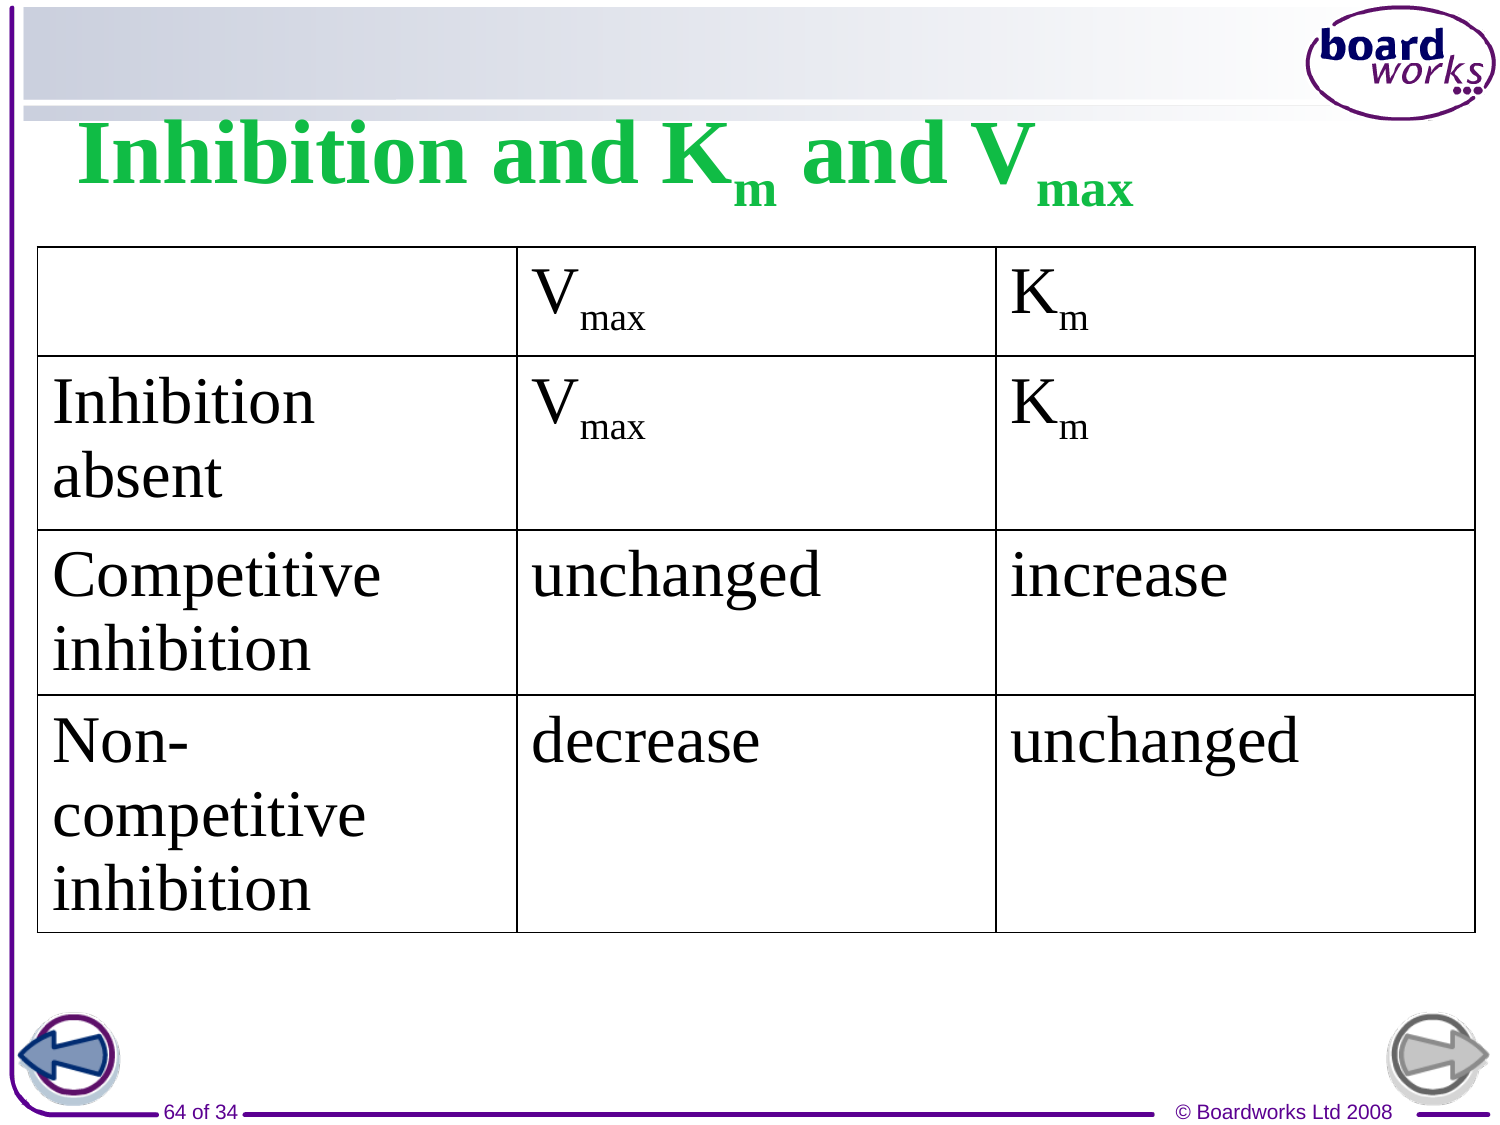

# Inhibition and Km and Vmax
|  | Vmax | Km |
| --- | --- | --- |
| Inhibition absent | Vmax | Km |
| Competitive inhibition | unchanged | increase |
| Non-competitive inhibition | decrease | unchanged |